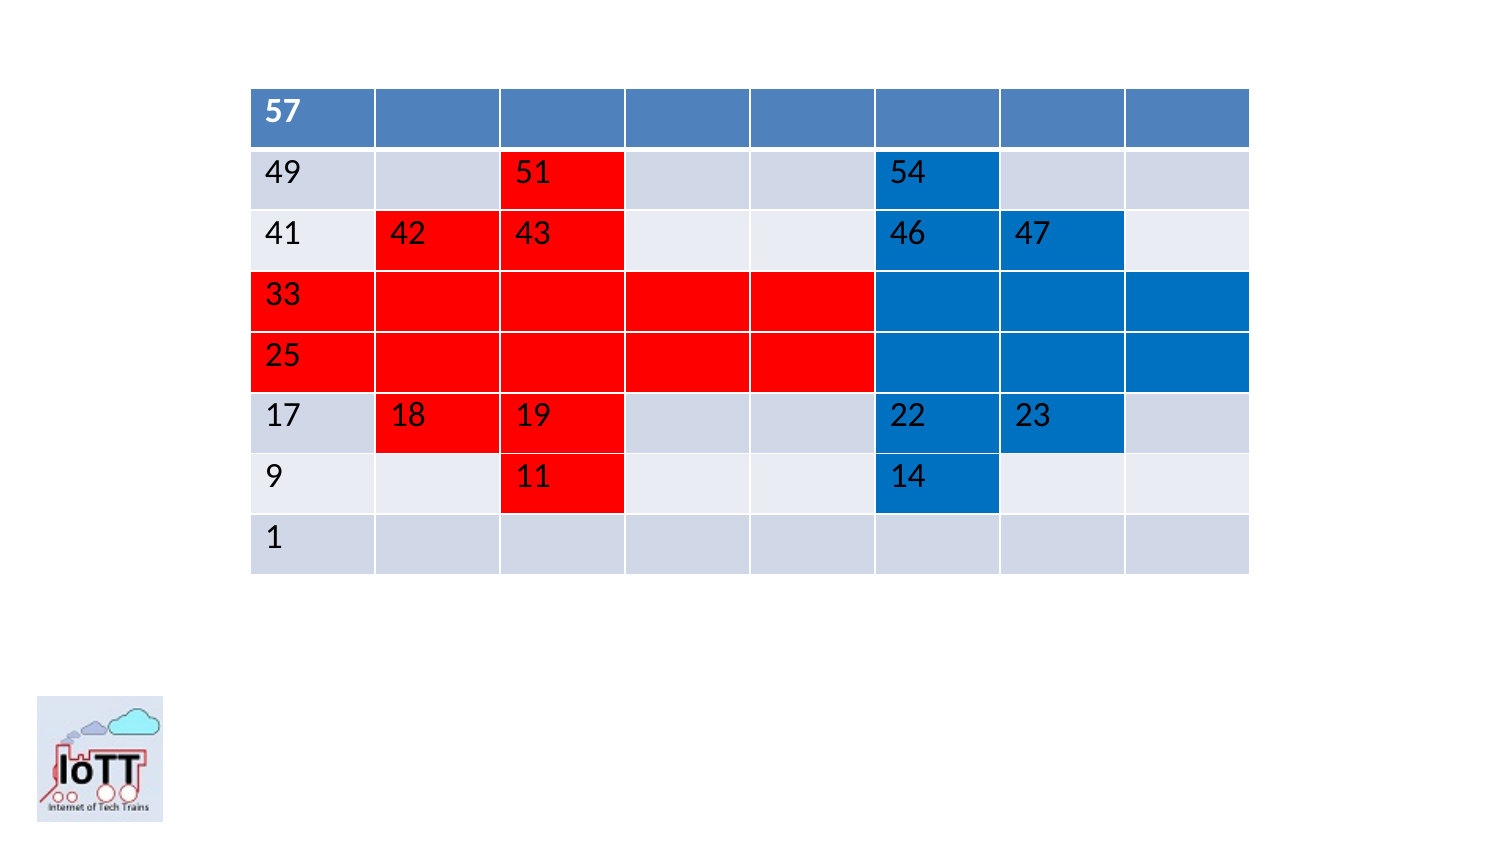

| 57 |  |  |  |  |  |  |  |
| --- | --- | --- | --- | --- | --- | --- | --- |
| 49 |  | 51 |  |  | 54 |  |  |
| 41 | 42 | 43 |  |  | 46 | 47 |  |
| 33 |  |  |  |  |  |  |  |
| 25 |  |  |  |  |  |  |  |
| 17 | 18 | 19 |  |  | 22 | 23 |  |
| 9 |  | 11 |  |  | 14 |  |  |
| 1 |  |  |  |  |  |  |  |